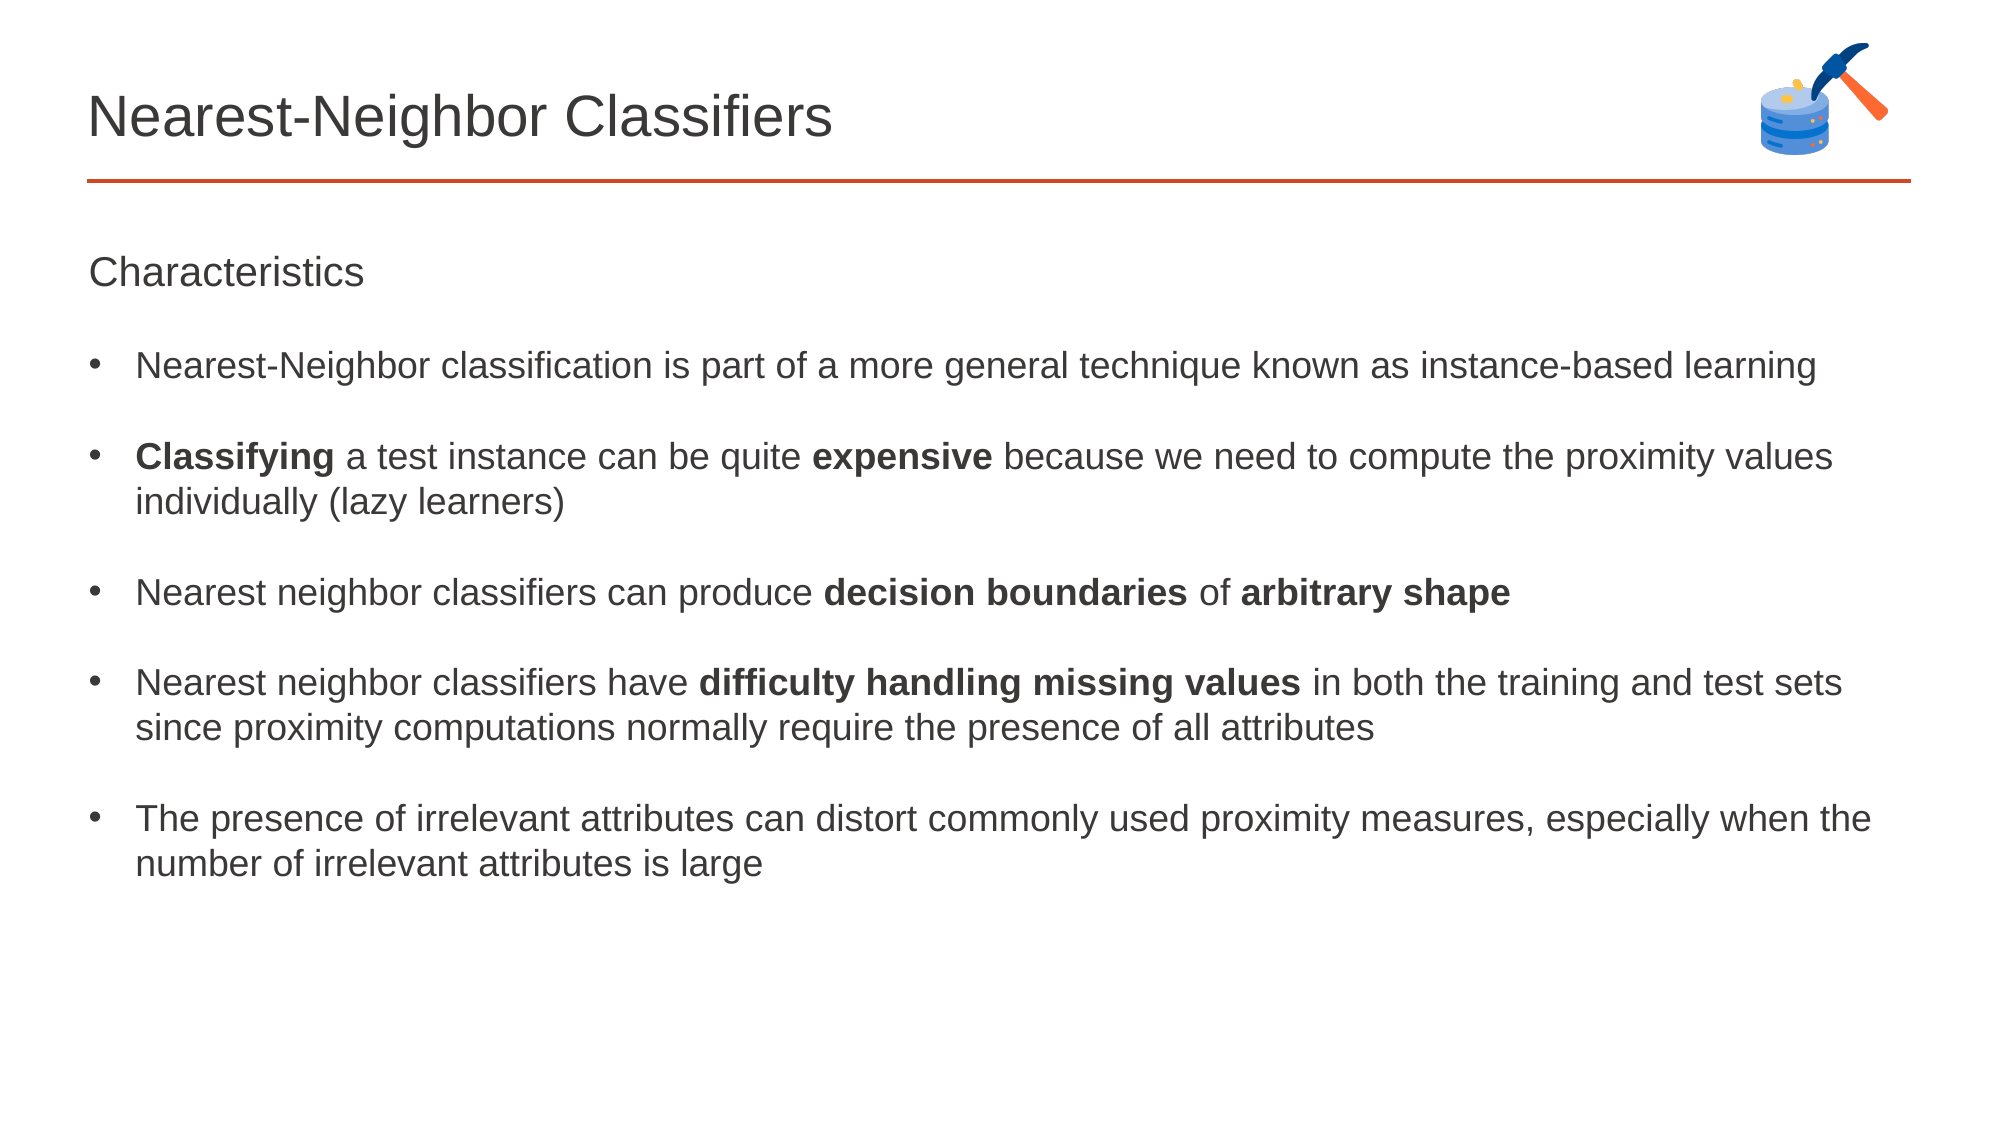

# Nearest-Neighbor Classifiers
Characteristics
Nearest-Neighbor classification is part of a more general technique known as instance-based learning
Classifying a test instance can be quite expensive because we need to compute the proximity values individually (lazy learners)
Nearest neighbor classifiers can produce decision boundaries of arbitrary shape
Nearest neighbor classifiers have difficulty handling missing values in both the training and test sets since proximity computations normally require the presence of all attributes
The presence of irrelevant attributes can distort commonly used proximity measures, especially when the number of irrelevant attributes is large